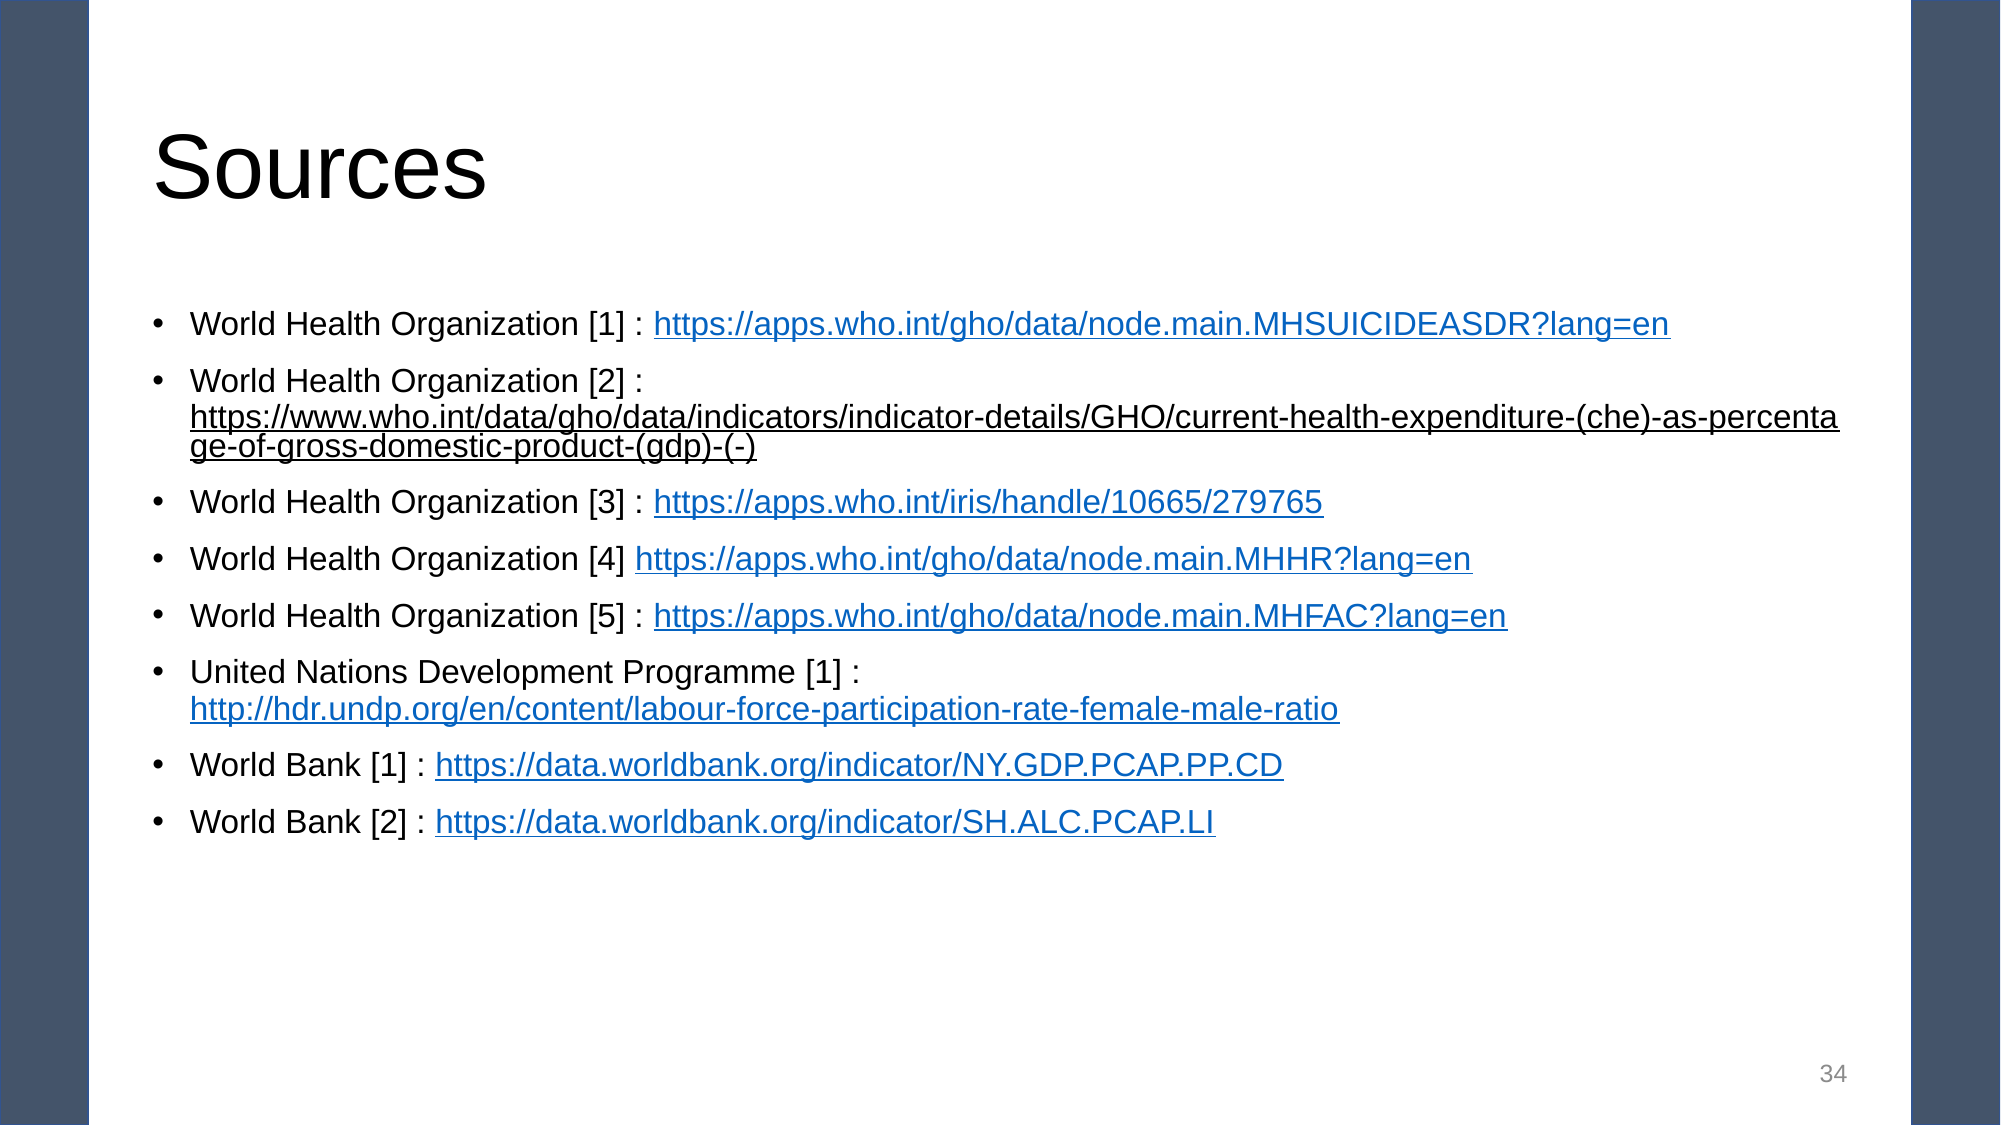

# Sources
World Health Organization [1] : https://apps.who.int/gho/data/node.main.MHSUICIDEASDR?lang=en
World Health Organization [2] : https://www.who.int/data/gho/data/indicators/indicator-details/GHO/current-health-expenditure-(che)-as-percentage-of-gross-domestic-product-(gdp)-(-)
World Health Organization [3] : https://apps.who.int/iris/handle/10665/279765
World Health Organization [4] https://apps.who.int/gho/data/node.main.MHHR?lang=en
World Health Organization [5] : https://apps.who.int/gho/data/node.main.MHFAC?lang=en
United Nations Development Programme [1] : http://hdr.undp.org/en/content/labour-force-participation-rate-female-male-ratio
World Bank [1] : https://data.worldbank.org/indicator/NY.GDP.PCAP.PP.CD
World Bank [2] : https://data.worldbank.org/indicator/SH.ALC.PCAP.LI

34